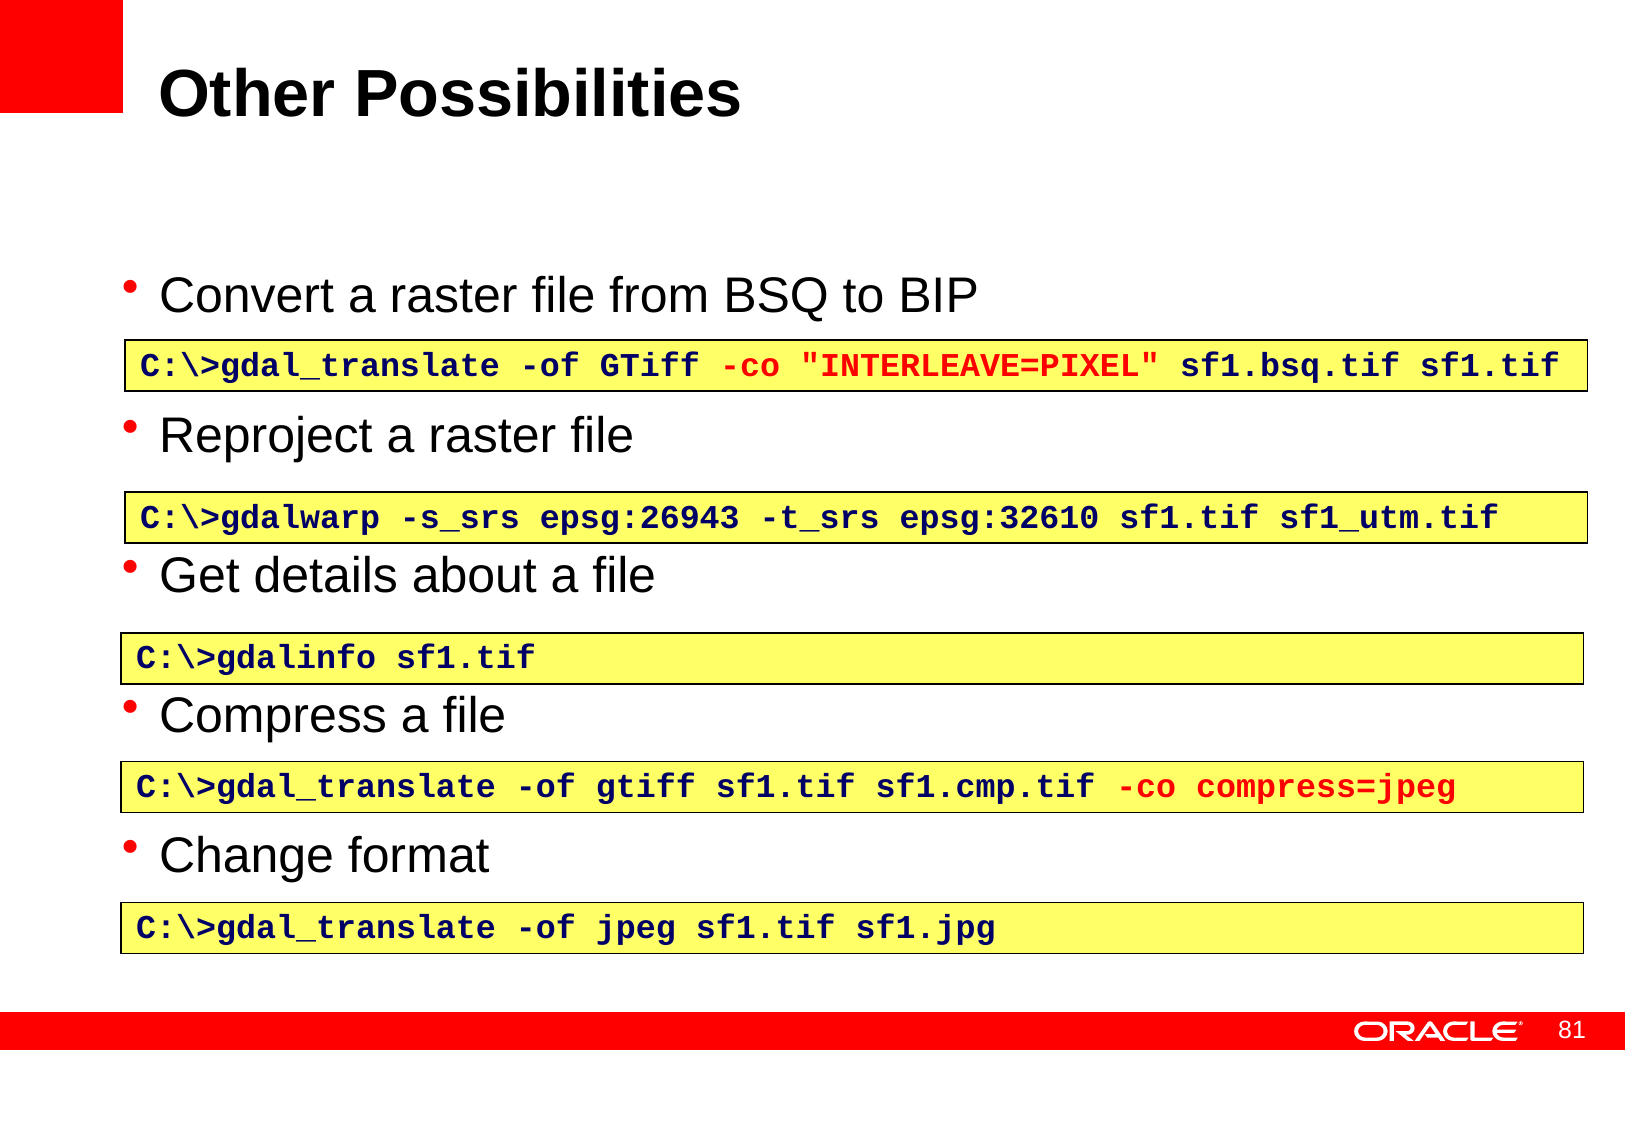

# Other Possibilities
Convert a raster file from BSQ to BIP

Reproject a raster file

Get details about a file

Compress a file

Change format

C:\>gdal_translate -of GTiff -co "INTERLEAVE=PIXEL" sf1.bsq.tif sf1.tif
C:\>gdalwarp -s_srs epsg:26943 -t_srs epsg:32610 sf1.tif sf1_utm.tif
C:\>gdalinfo sf1.tif
C:\>gdal_translate -of gtiff sf1.tif sf1.cmp.tif -co compress=jpeg
C:\>gdal_translate -of jpeg sf1.tif sf1.jpg